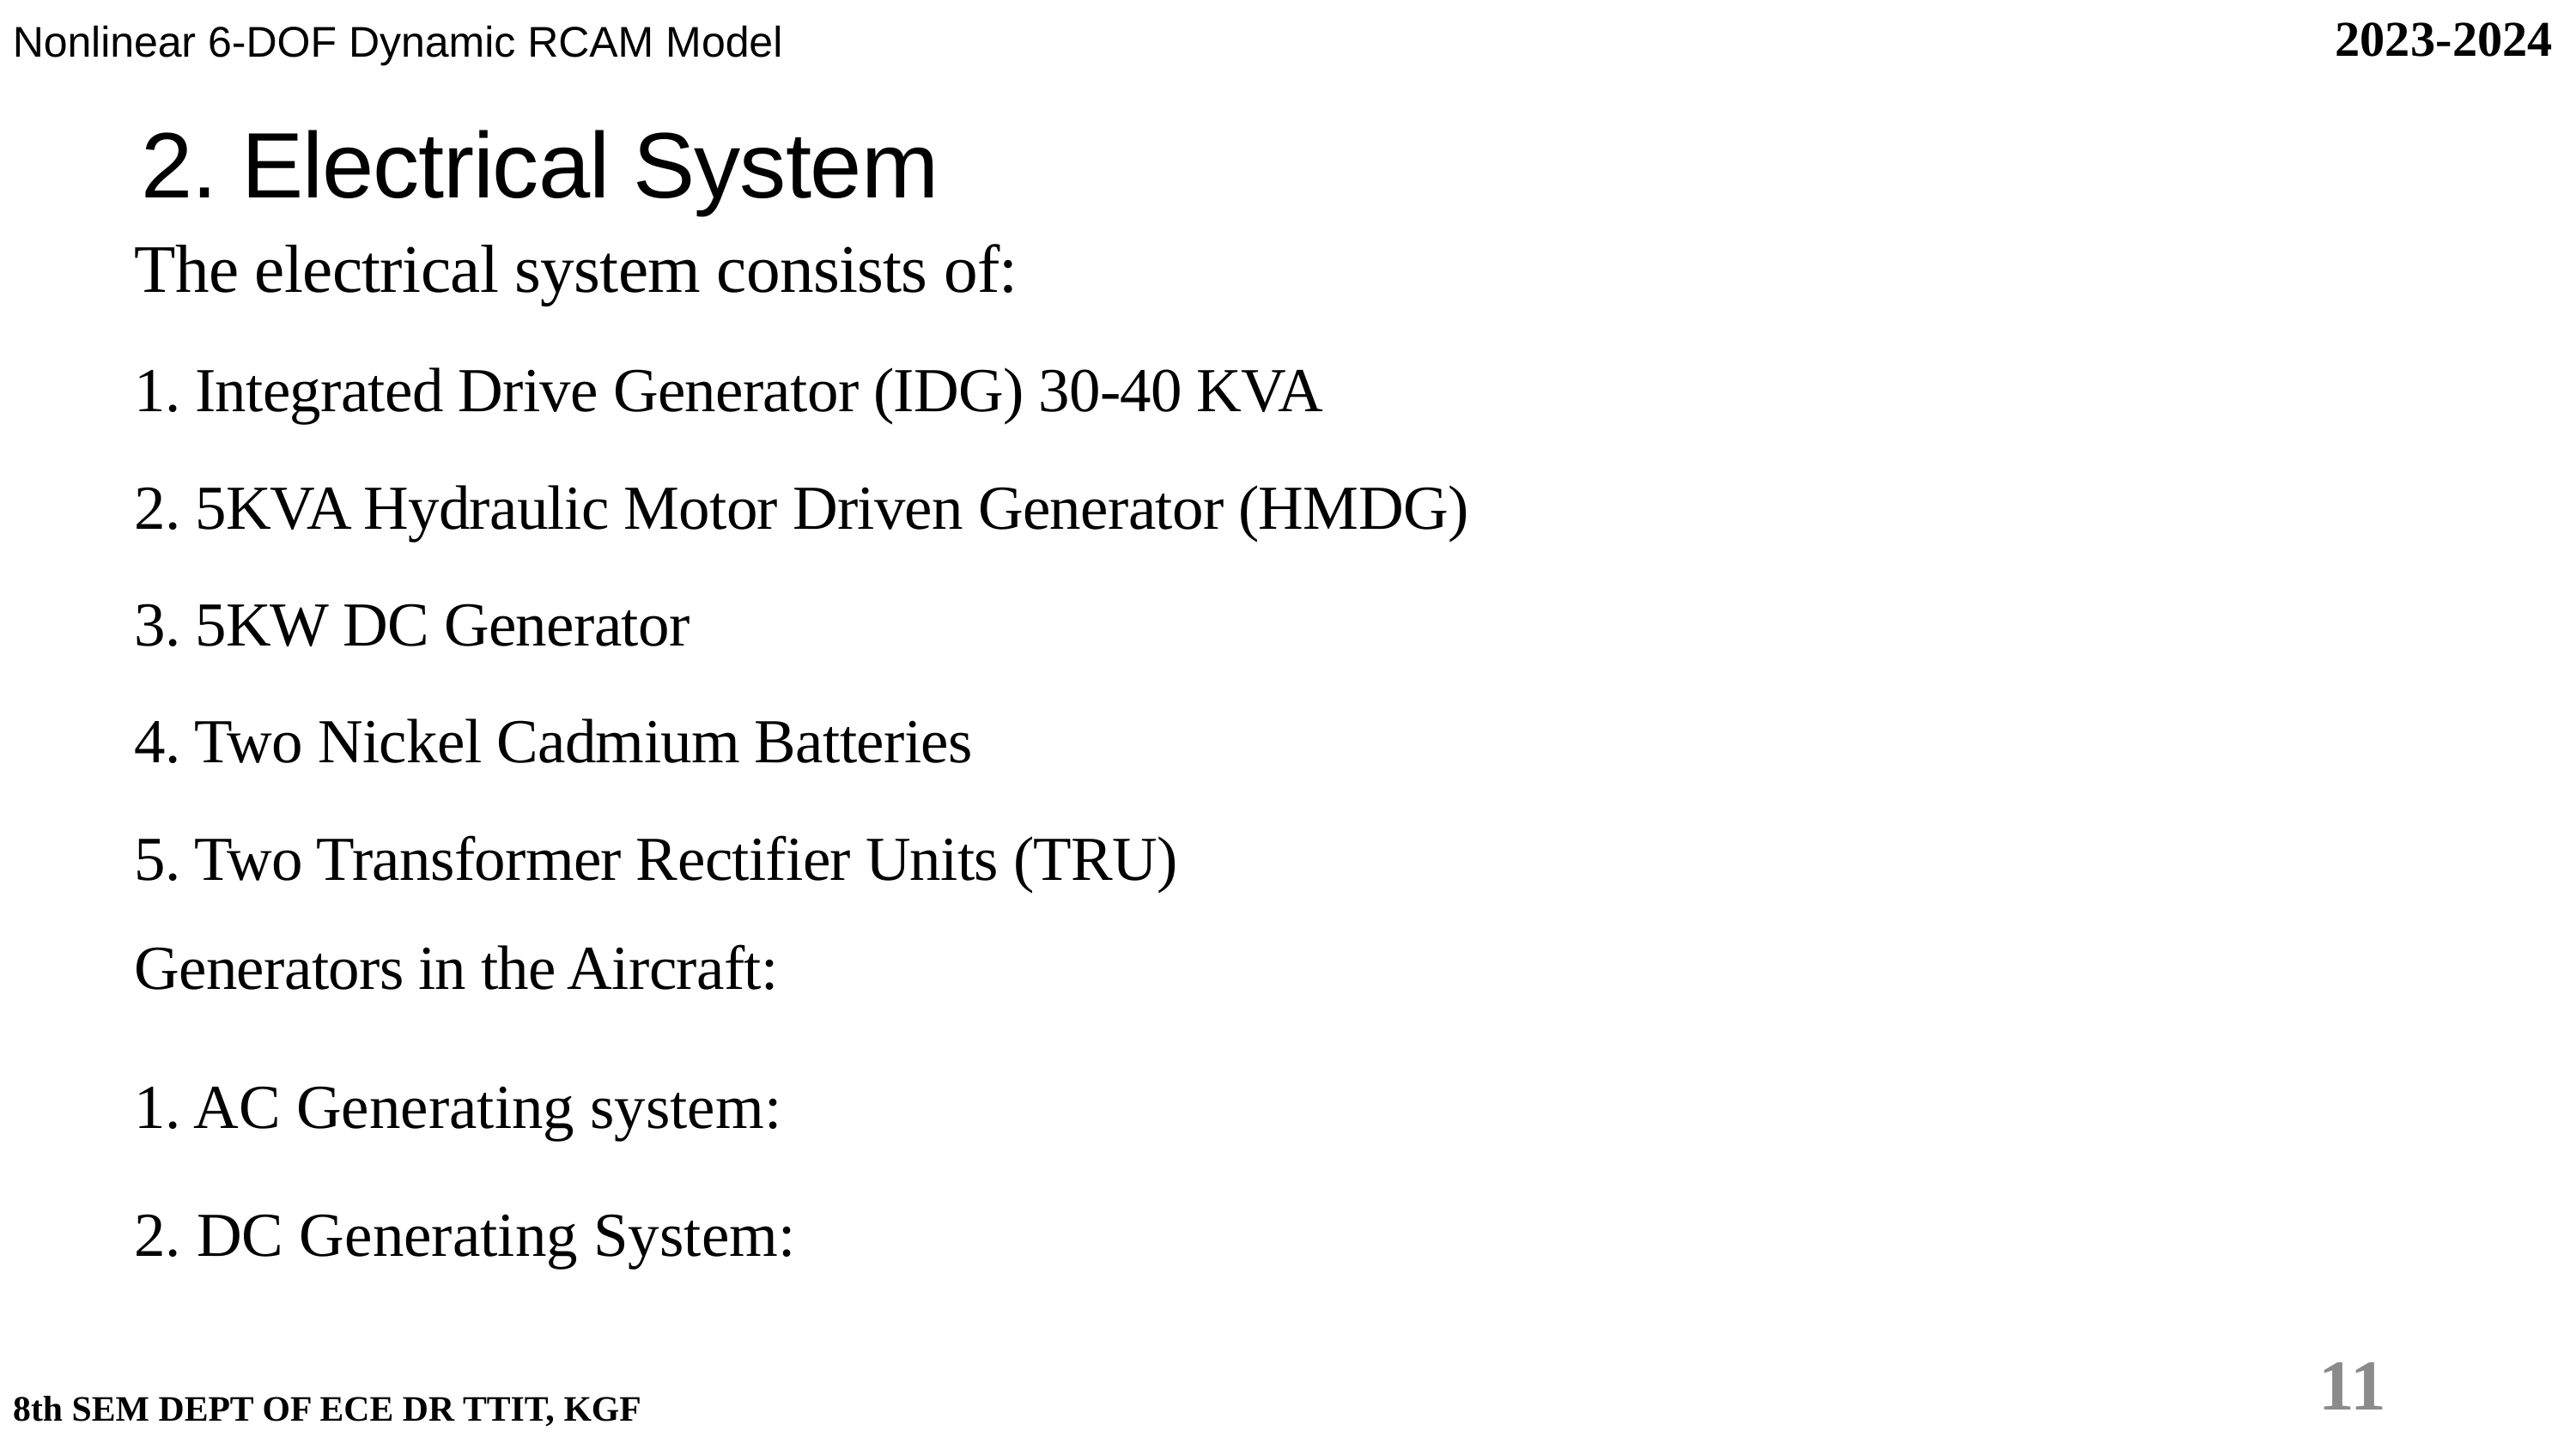

2023-2024
Nonlinear 6-DOF Dynamic RCAM Model
# 2. Electrical System
The electrical system consists of:
1. Integrated Drive Generator (IDG) 30-40 KVA
2. 5KVA Hydraulic Motor Driven Generator (HMDG)
3. 5KW DC Generator
4. Two Nickel Cadmium Batteries
5. Two Transformer Rectifier Units (TRU)
Generators in the Aircraft:
1. AC Generating system:
2. DC Generating System:
11
8th SEM DEPT OF ECE DR TTIT, KGF